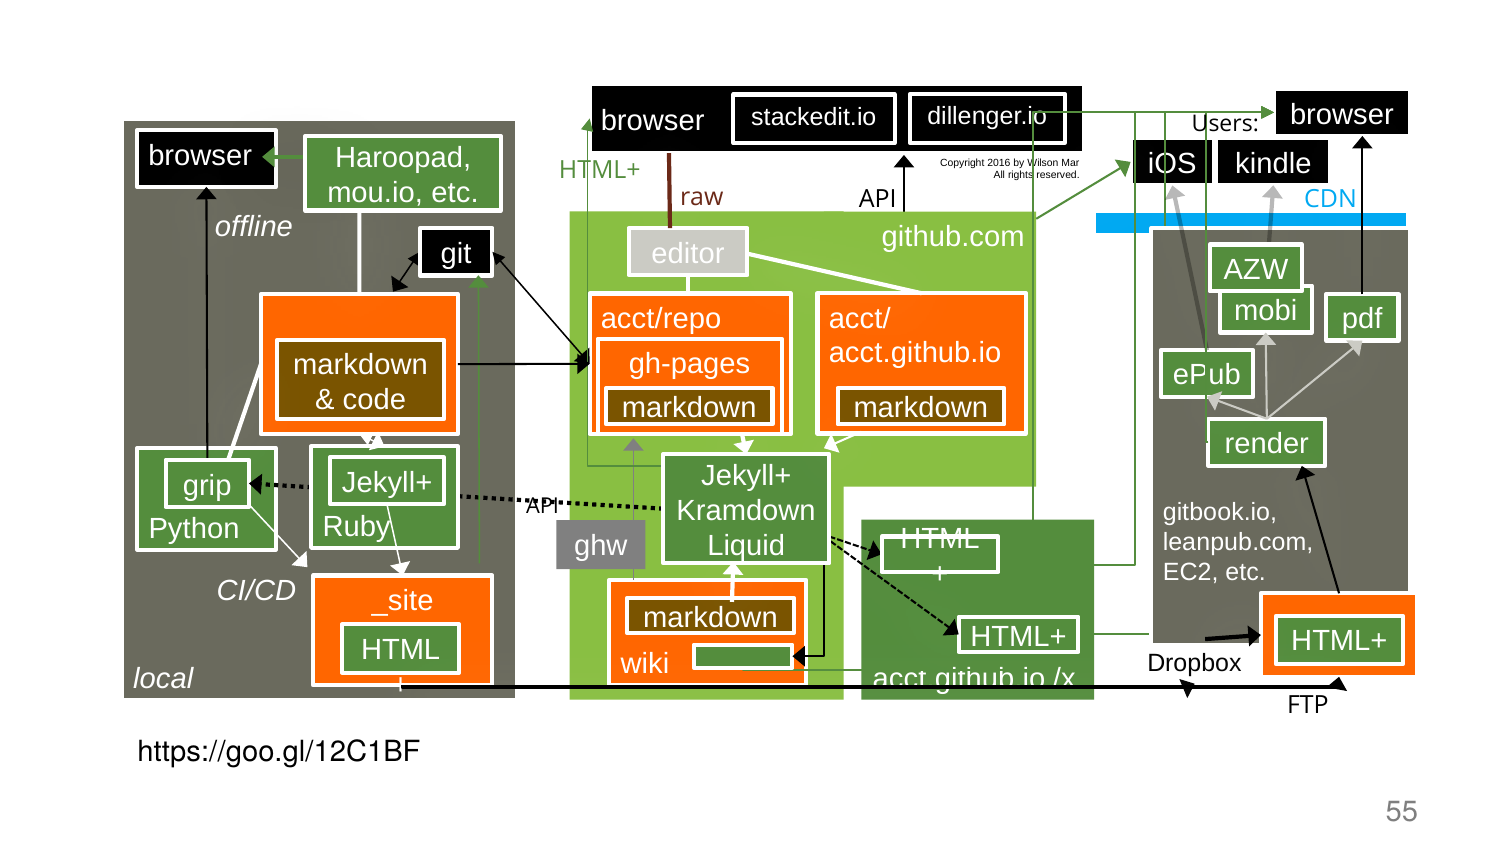

browser
browser
dillenger.io
stackedit.io

Users:
local
browser
Haroopad,
mou.io, etc.
kindle
iOS
HTML+
Copyright 2016 by Wilson Mar
All rights reserved.
raw
API
CDN
offline

github.com
git
editor

AZW
mobi
acct/acct.github.io
acct/repo

pdf
gh-pages br.

markdown& code
ePub
markdown
markdown
render
Ruby
Python
Jekyll+ Kramdown
Liquid
Jekyll+
grip
API
gitbook.io,
leanpub.com, EC2, etc.
acct.github.io
ghw
HTML+
CI/CD
_site
wiki

markdown
HTML+
HTML+
HTML+
/x
Dropbox

FTP
https://goo.gl/12C1BF